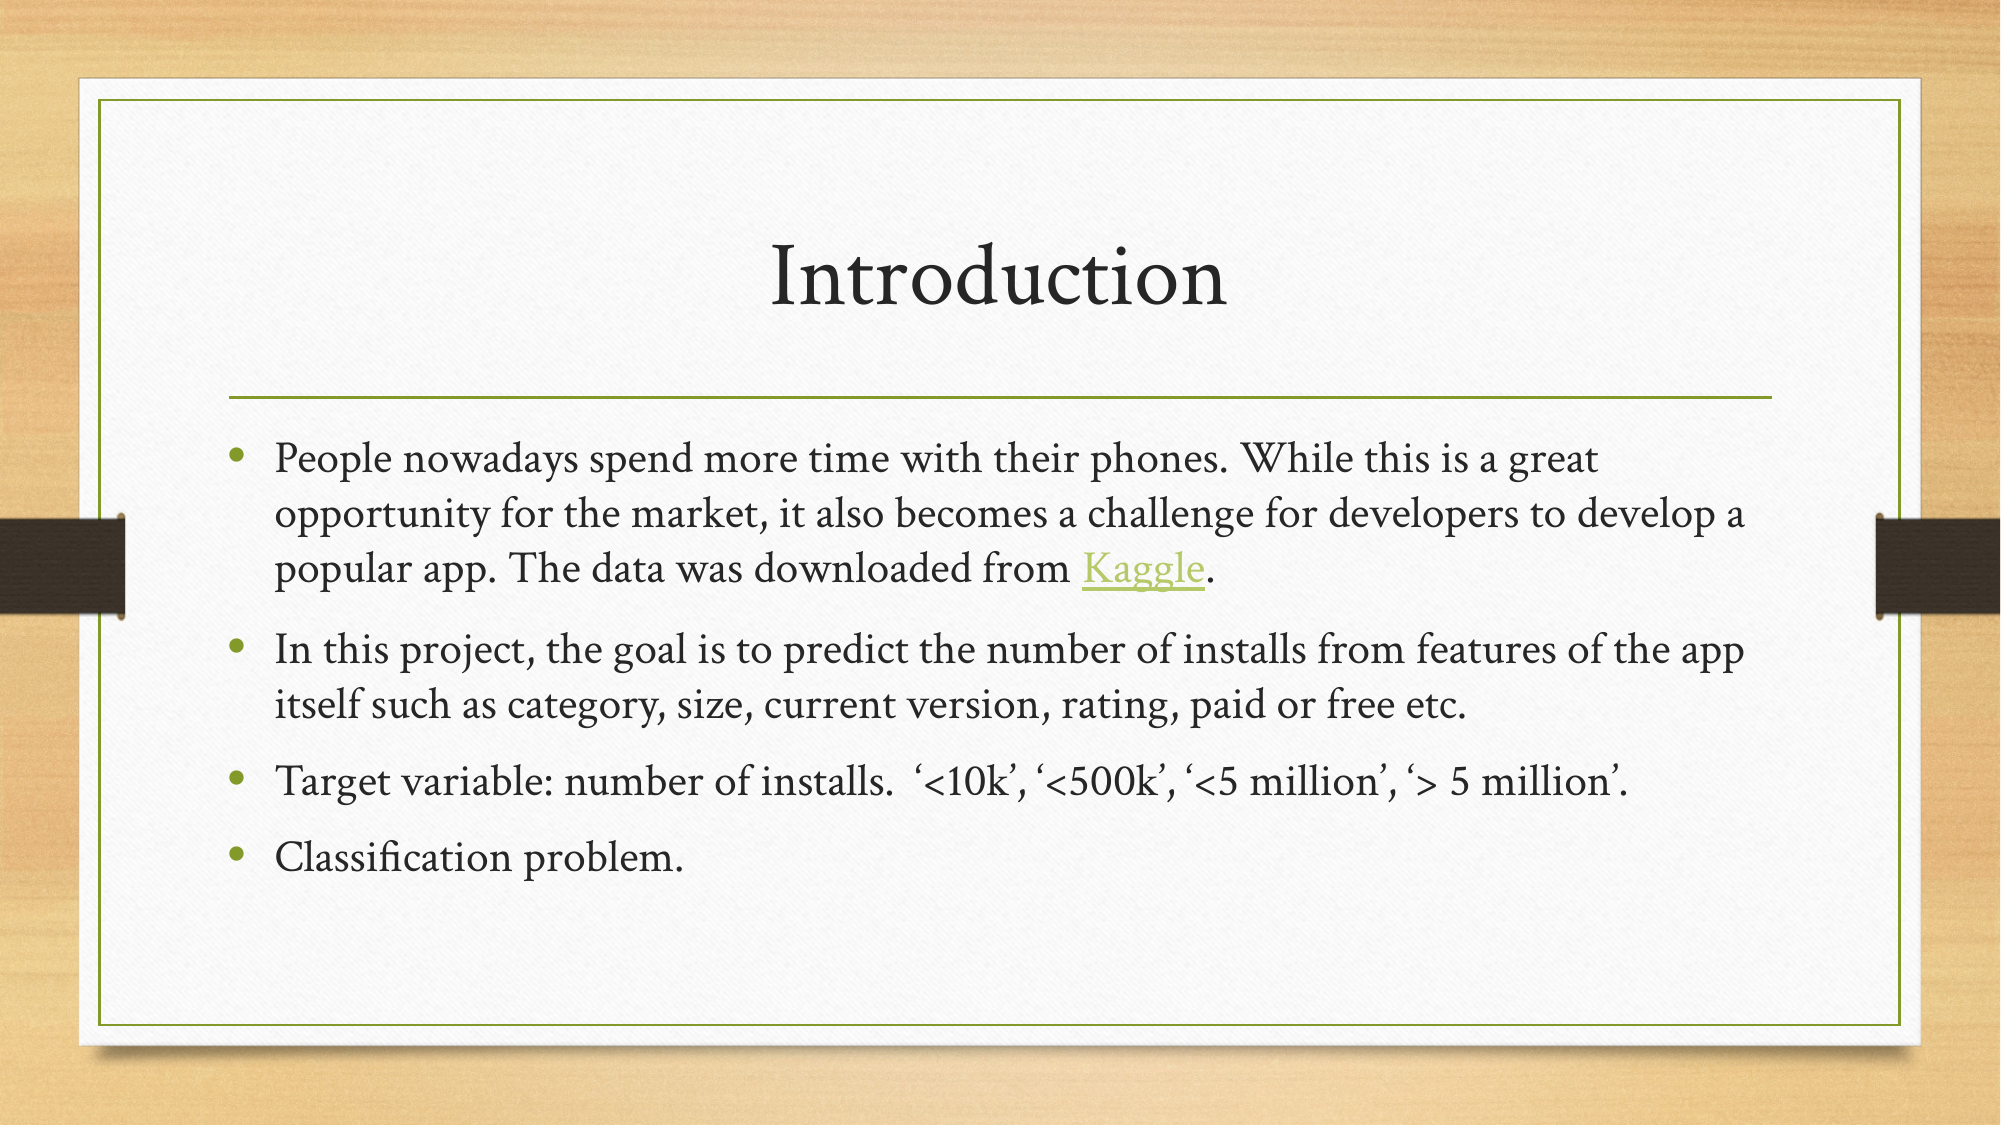

# Introduction
People nowadays spend more time with their phones. While this is a great opportunity for the market, it also becomes a challenge for developers to develop a popular app. The data was downloaded from Kaggle.
In this project, the goal is to predict the number of installs from features of the app itself such as category, size, current version, rating, paid or free etc.
Target variable: number of installs.  ‘<10k’, ‘<500k’, ‘<5 million’, ‘> 5 million’.
Classification problem.